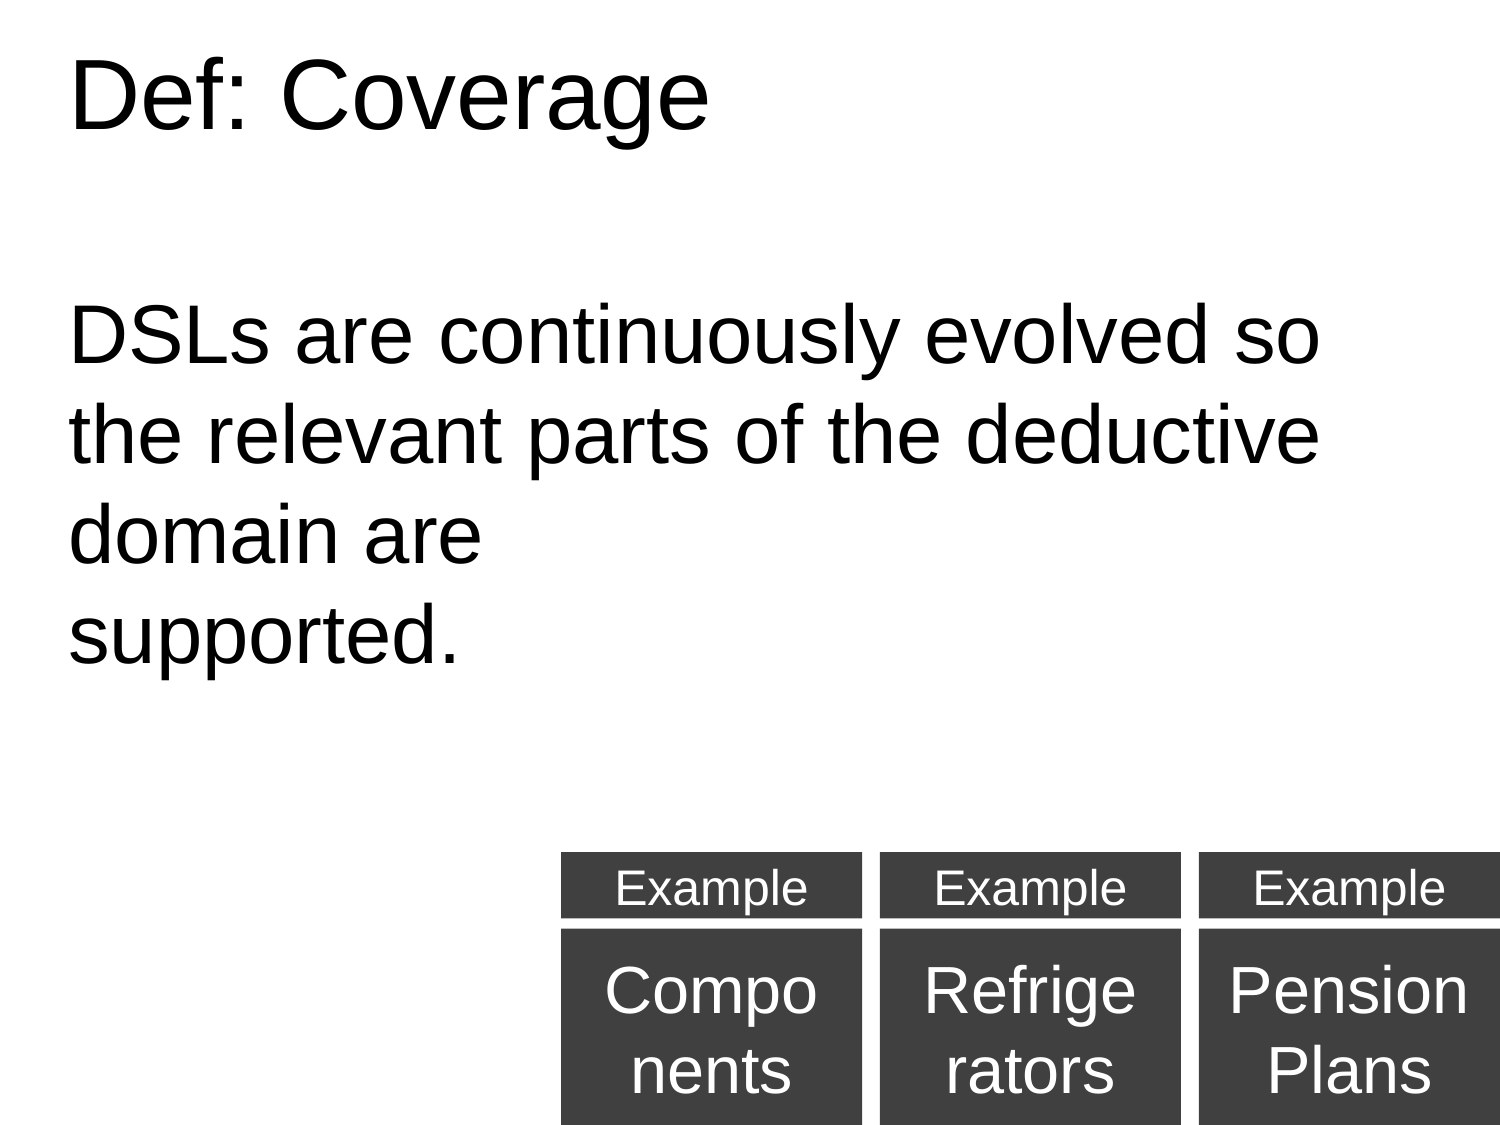

Def: Coverage
DSLs are continuously evolved so the relevant parts of the deductive domain are
supported.
Example
Example
Example
Compo
nents
Refrige
rators
Pension
Plans